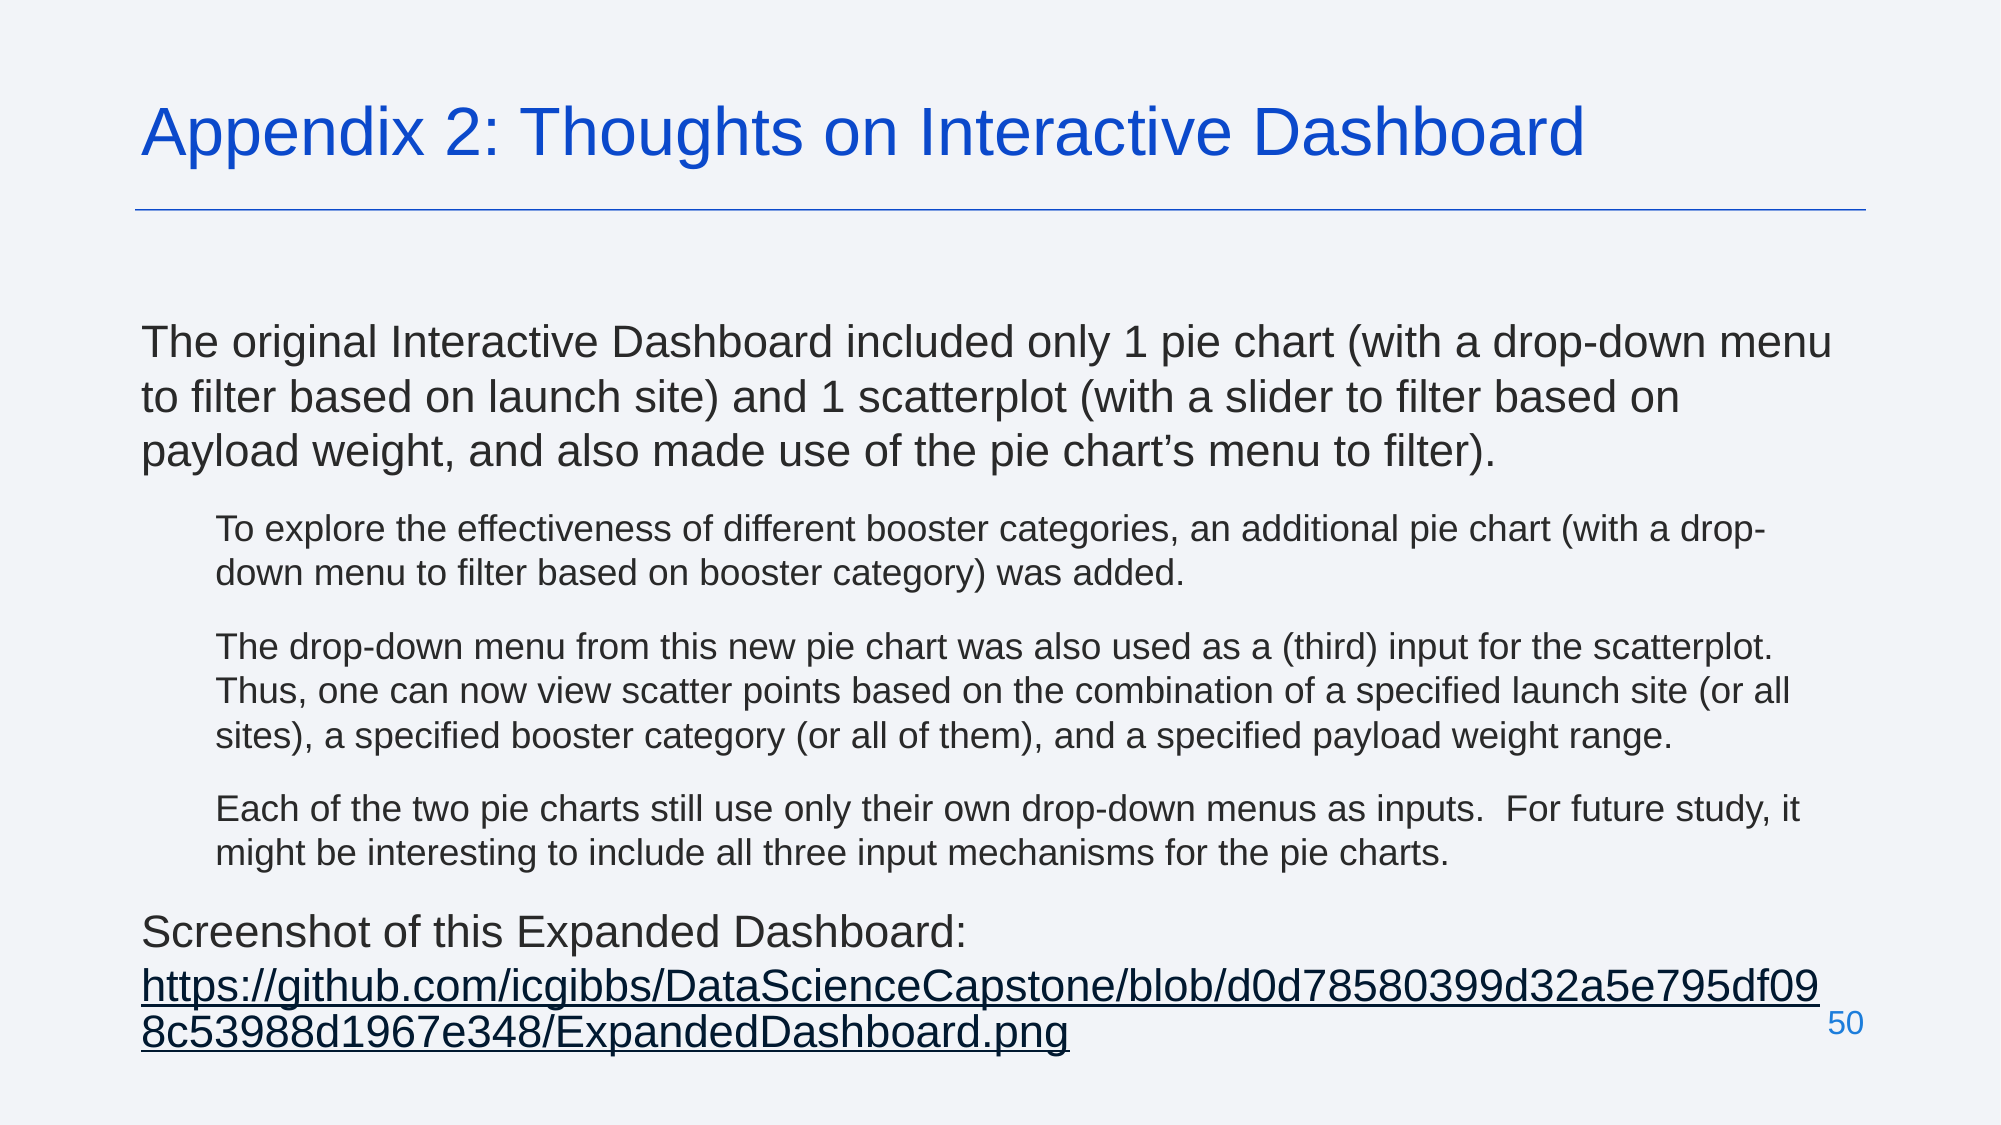

Appendix 2: Thoughts on Interactive Dashboard
The original Interactive Dashboard included only 1 pie chart (with a drop-down menu to filter based on launch site) and 1 scatterplot (with a slider to filter based on payload weight, and also made use of the pie chart’s menu to filter).
To explore the effectiveness of different booster categories, an additional pie chart (with a drop-down menu to filter based on booster category) was added.
The drop-down menu from this new pie chart was also used as a (third) input for the scatterplot.  Thus, one can now view scatter points based on the combination of a specified launch site (or all sites), a specified booster category (or all of them), and a specified payload weight range.
Each of the two pie charts still use only their own drop-down menus as inputs.  For future study, it might be interesting to include all three input mechanisms for the pie charts.
Screenshot of this Expanded Dashboard: https://github.com/icgibbs/DataScienceCapstone/blob/d0d78580399d32a5e795df098c53988d1967e348/ExpandedDashboard.png
50